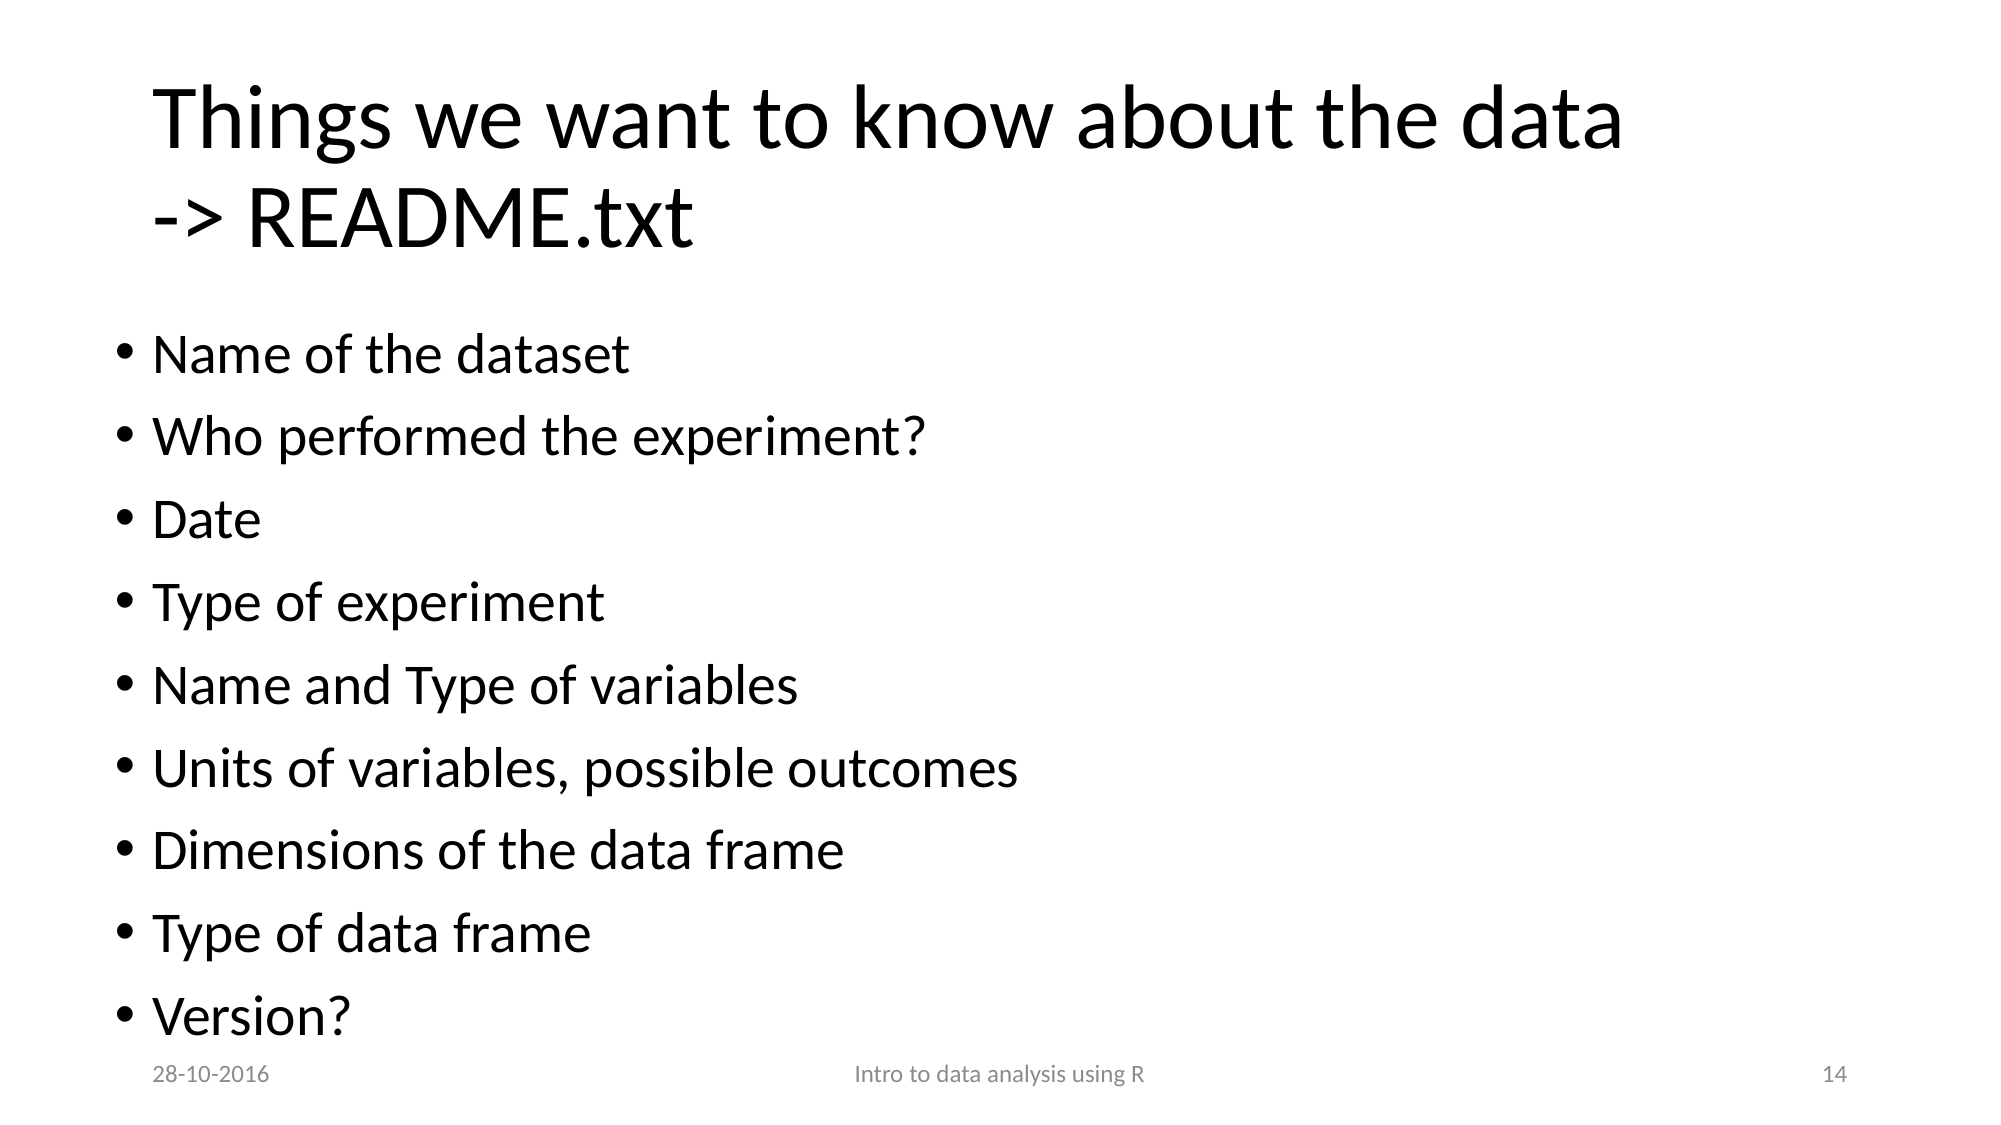

# Things we want to know about the data -> README.txt
Name of the dataset
Who performed the experiment?
Date
Type of experiment
Name and Type of variables
Units of variables, possible outcomes
Dimensions of the data frame
Type of data frame
Version?
28-10-2016
Intro to data analysis using R
14